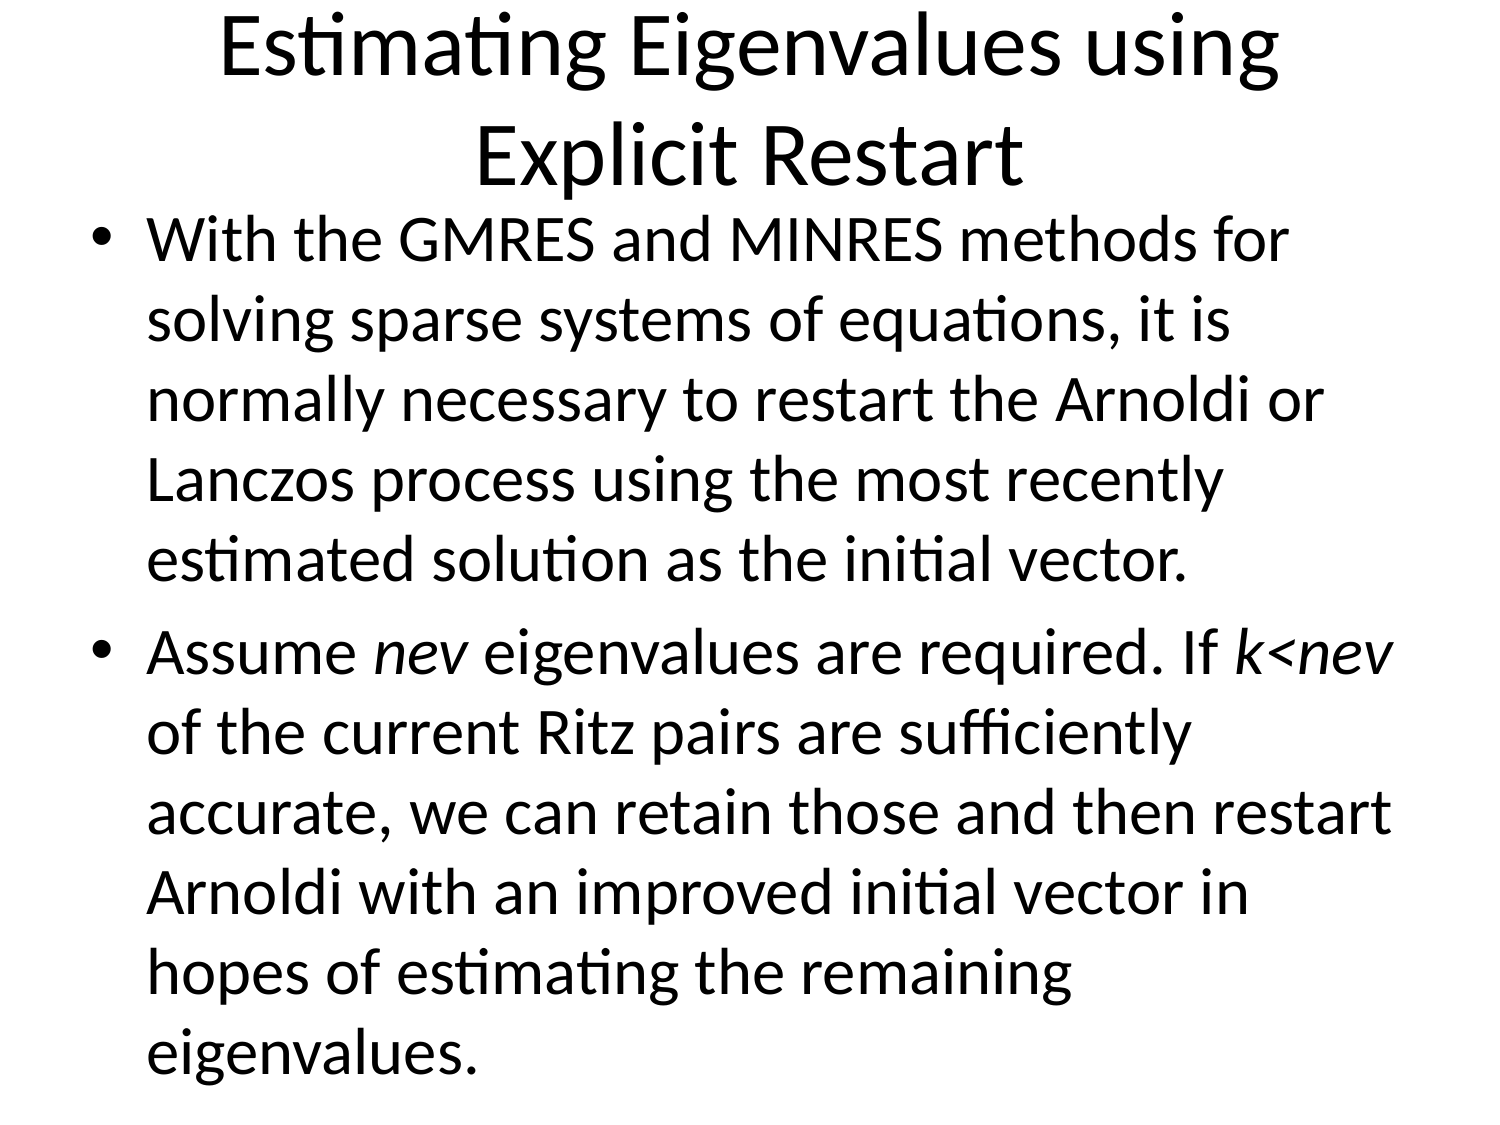

# Estimating Eigenvalues using Explicit Restart
With the GMRES and MINRES methods for solving sparse systems of equations, it is normally necessary to restart the Arnoldi or Lanczos process using the most recently estimated solution as the initial vector.
Assume nev eigenvalues are required. If k<nev of the current Ritz pairs are sufficiently accurate, we can retain those and then restart Arnoldi with an improved initial vector in hopes of estimating the remaining eigenvalues.